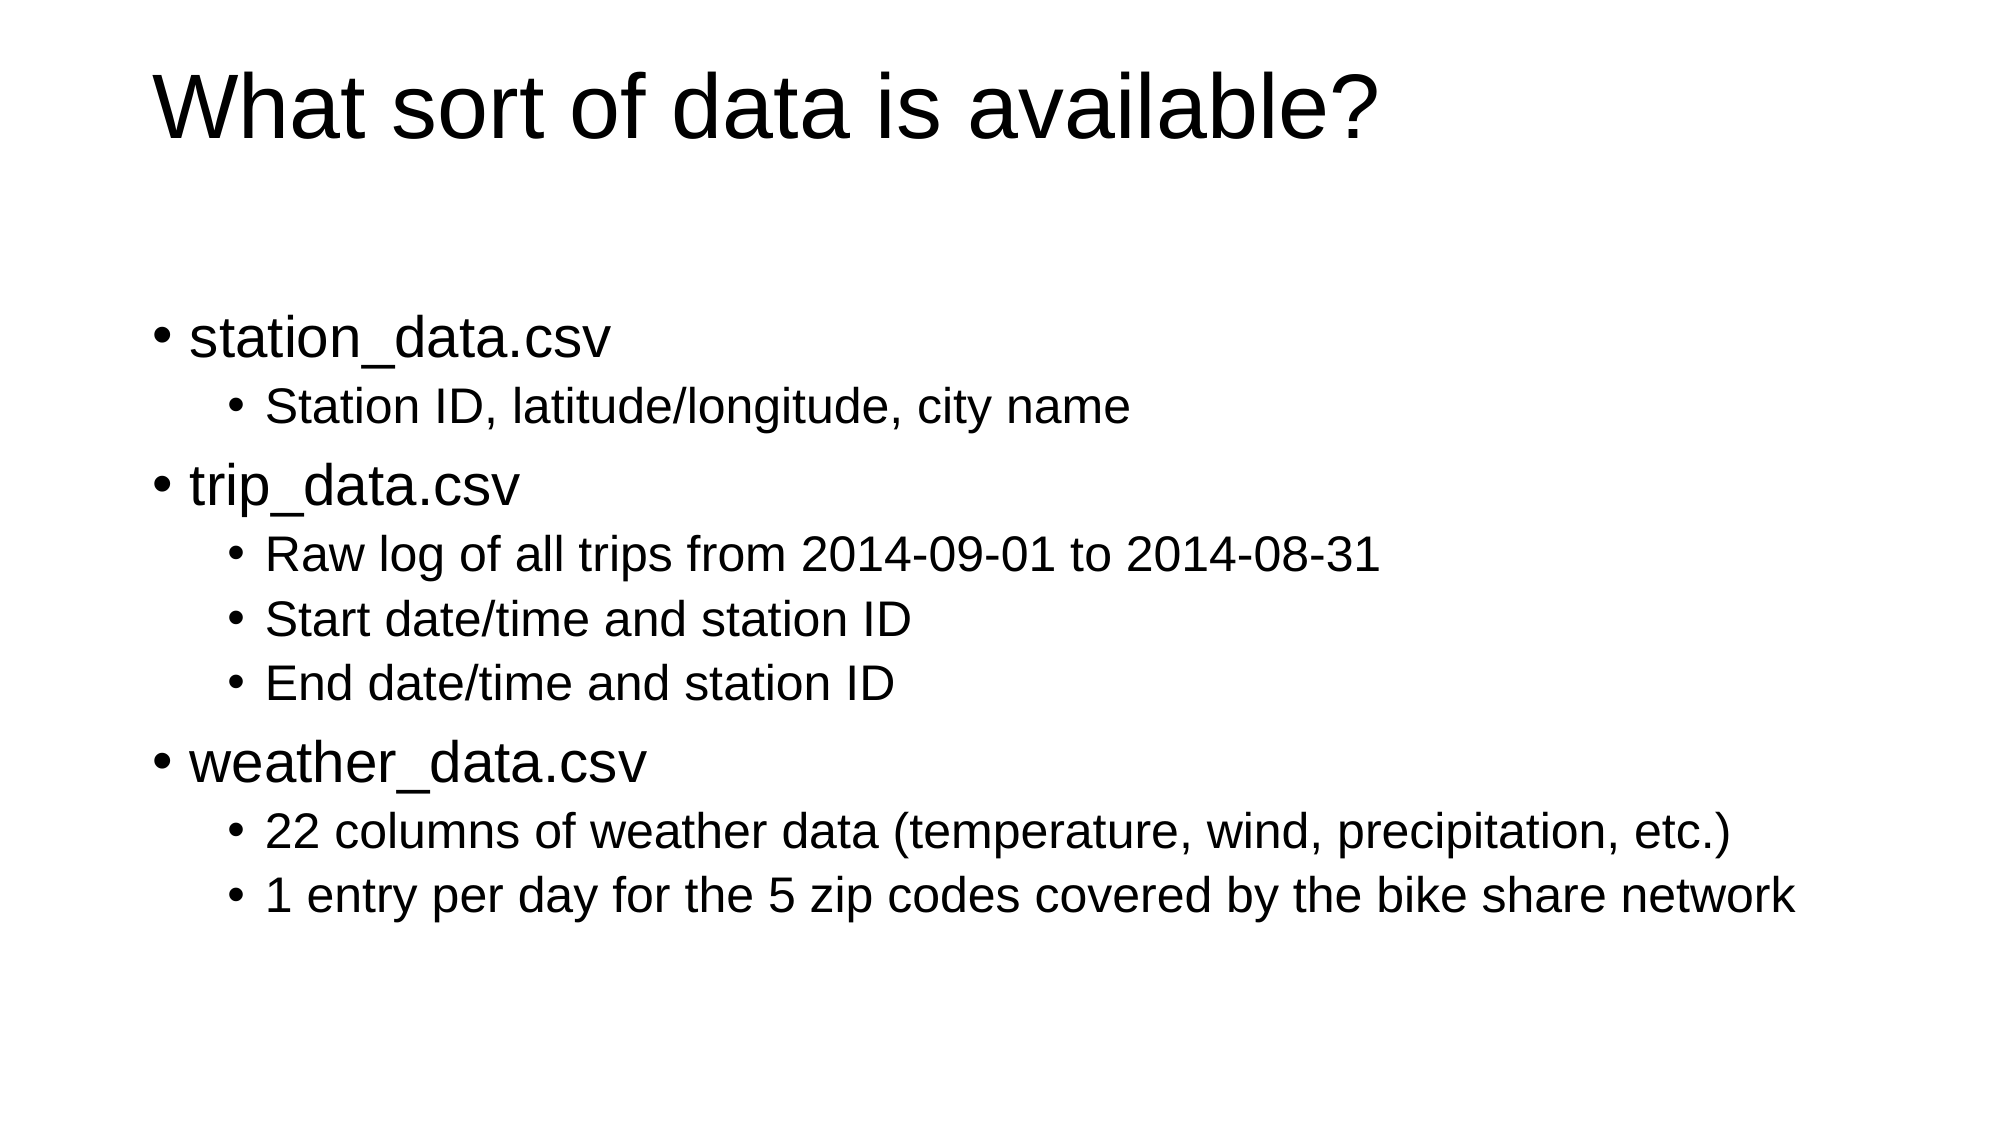

# What sort of data is available?
station_data.csv
Station ID, latitude/longitude, city name
trip_data.csv
Raw log of all trips from 2014-09-01 to 2014-08-31
Start date/time and station ID
End date/time and station ID
weather_data.csv
22 columns of weather data (temperature, wind, precipitation, etc.)
1 entry per day for the 5 zip codes covered by the bike share network